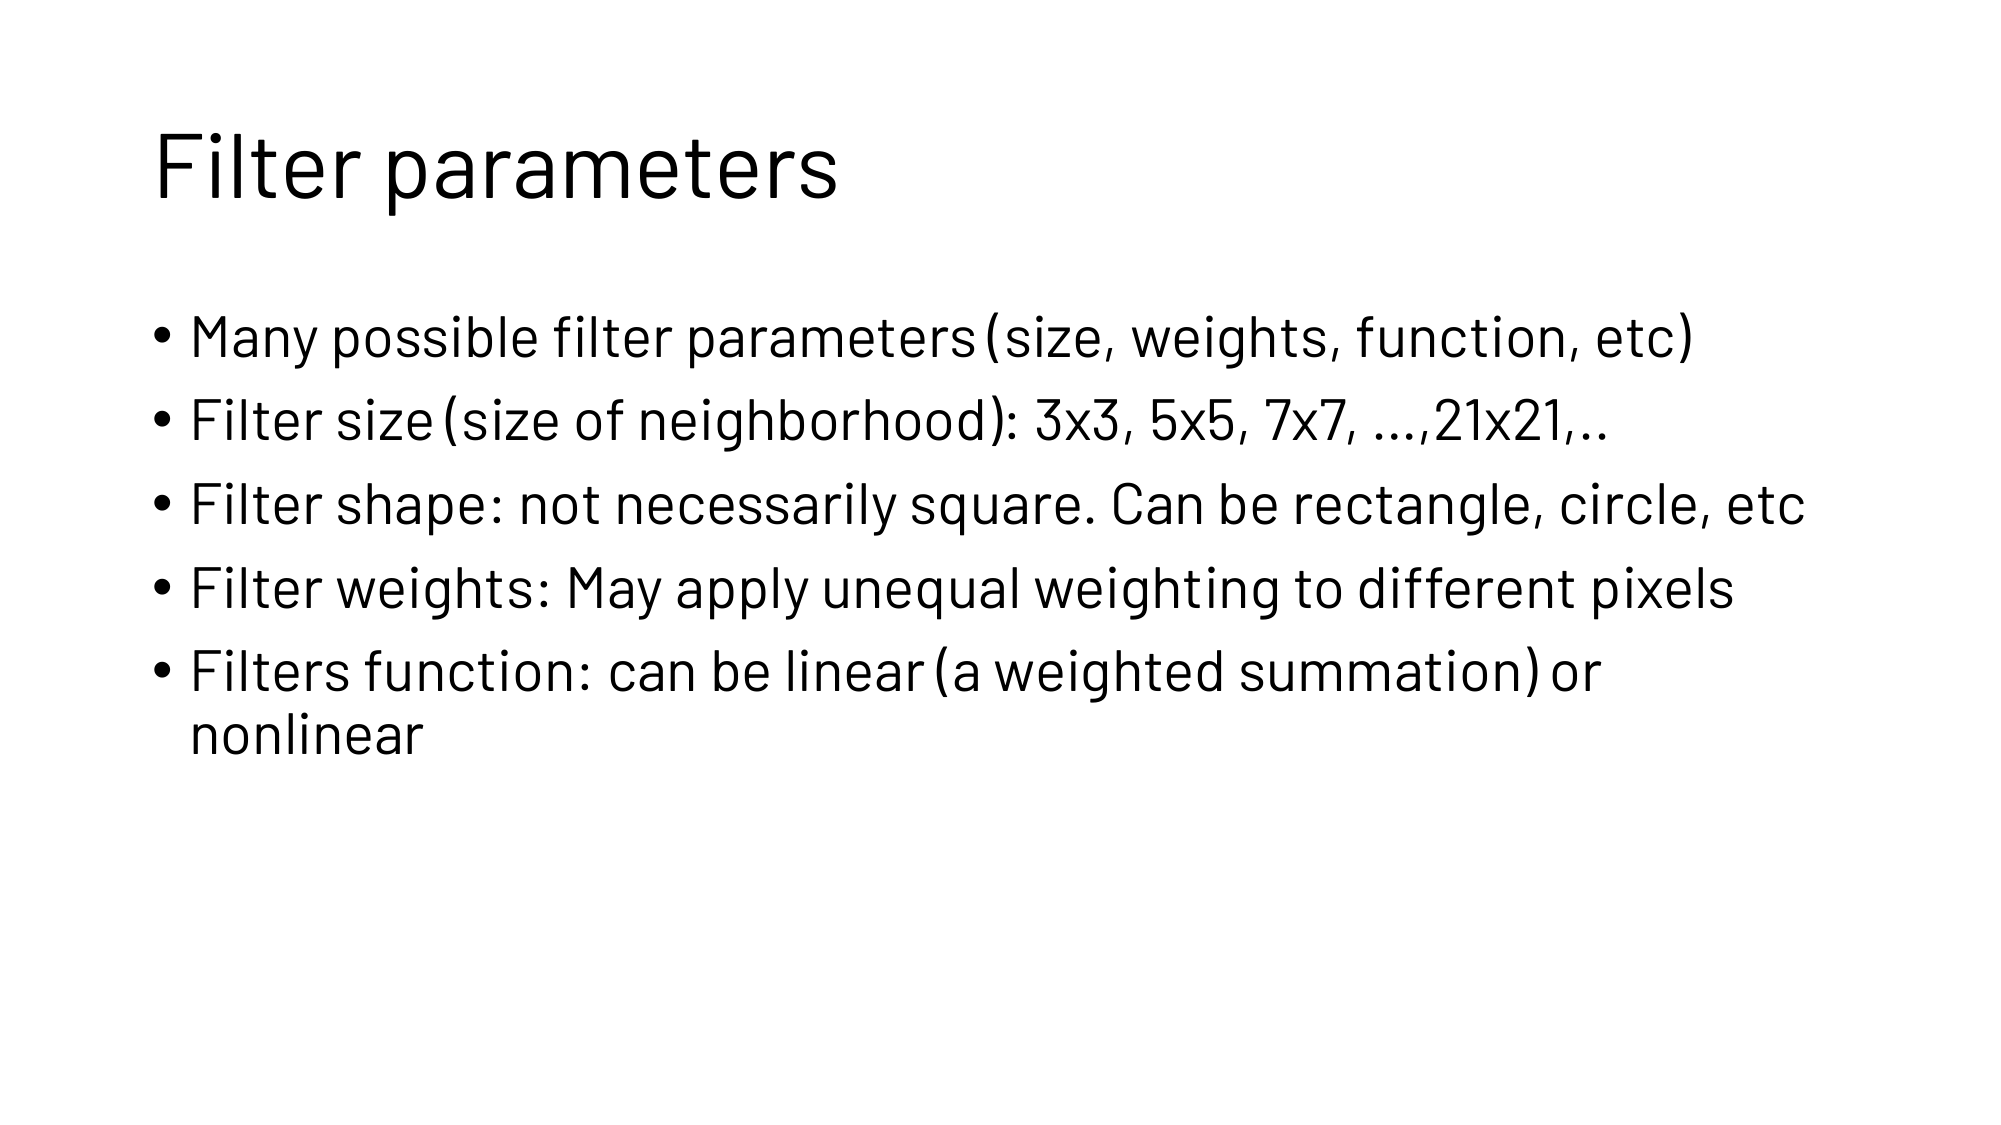

# Filter parameters
Many possible filter parameters (size, weights, function, etc)
Filter size (size of neighborhood): 3x3, 5x5, 7x7, …,21x21,..
Filter shape: not necessarily square. Can be rectangle, circle, etc
Filter weights: May apply unequal weighting to different pixels
Filters function: can be linear (a weighted summation) or nonlinear